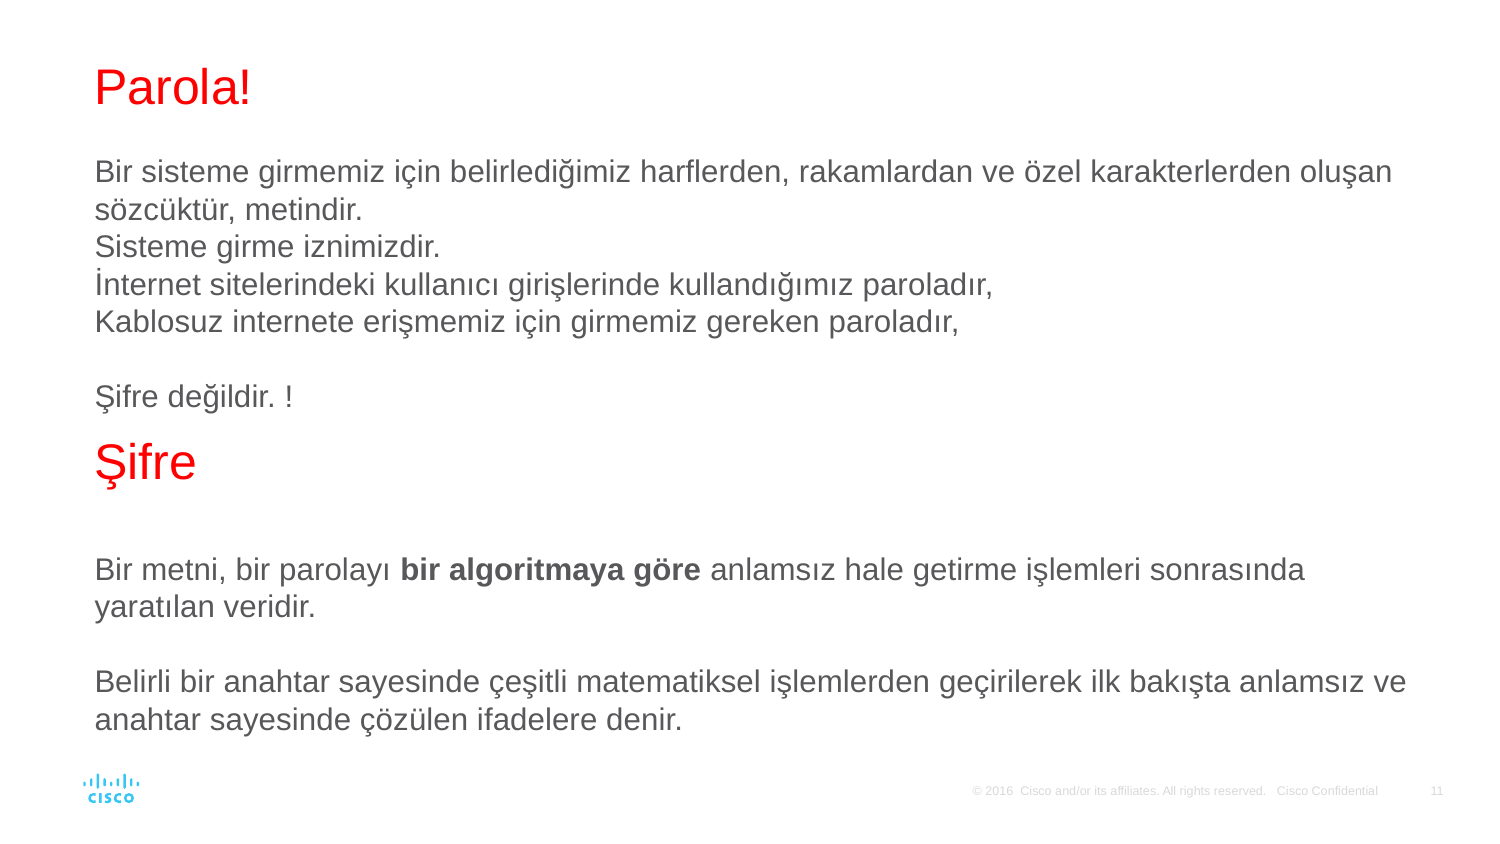

Parola!

Bir sisteme girmemiz için belirlediğimiz harflerden, rakamlardan ve özel karakterlerden oluşan sözcüktür, metindir.
Sisteme girme iznimizdir.
İnternet sitelerindeki kullanıcı girişlerinde kullandığımız paroladır,
Kablosuz internete erişmemiz için girmemiz gereken paroladır,

Şifre değildir. !
Şifre

Bir metni, bir parolayı bir algoritmaya göre anlamsız hale getirme işlemleri sonrasında yaratılan veridir.

Belirli bir anahtar sayesinde çeşitli matematiksel işlemlerden geçirilerek ilk bakışta anlamsız ve anahtar sayesinde çözülen ifadelere denir.